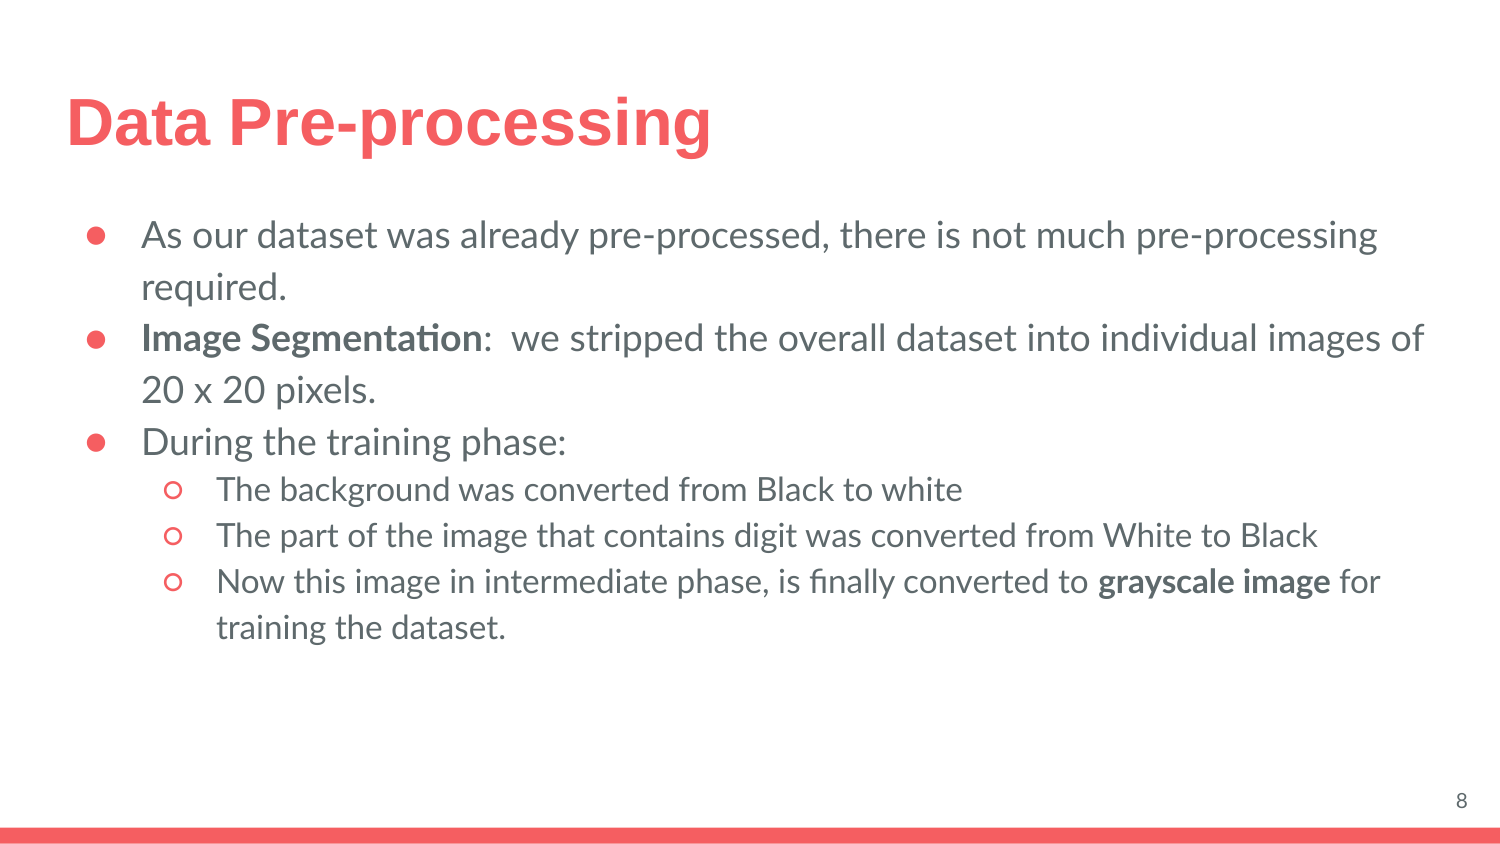

# Data Pre-processing
As our dataset was already pre-processed, there is not much pre-processing required.
Image Segmentation:  we stripped the overall dataset into individual images of 20 x 20 pixels.
During the training phase:
The background was converted from Black to white
The part of the image that contains digit was converted from White to Black
Now this image in intermediate phase, is finally converted to grayscale image for training the dataset.

8